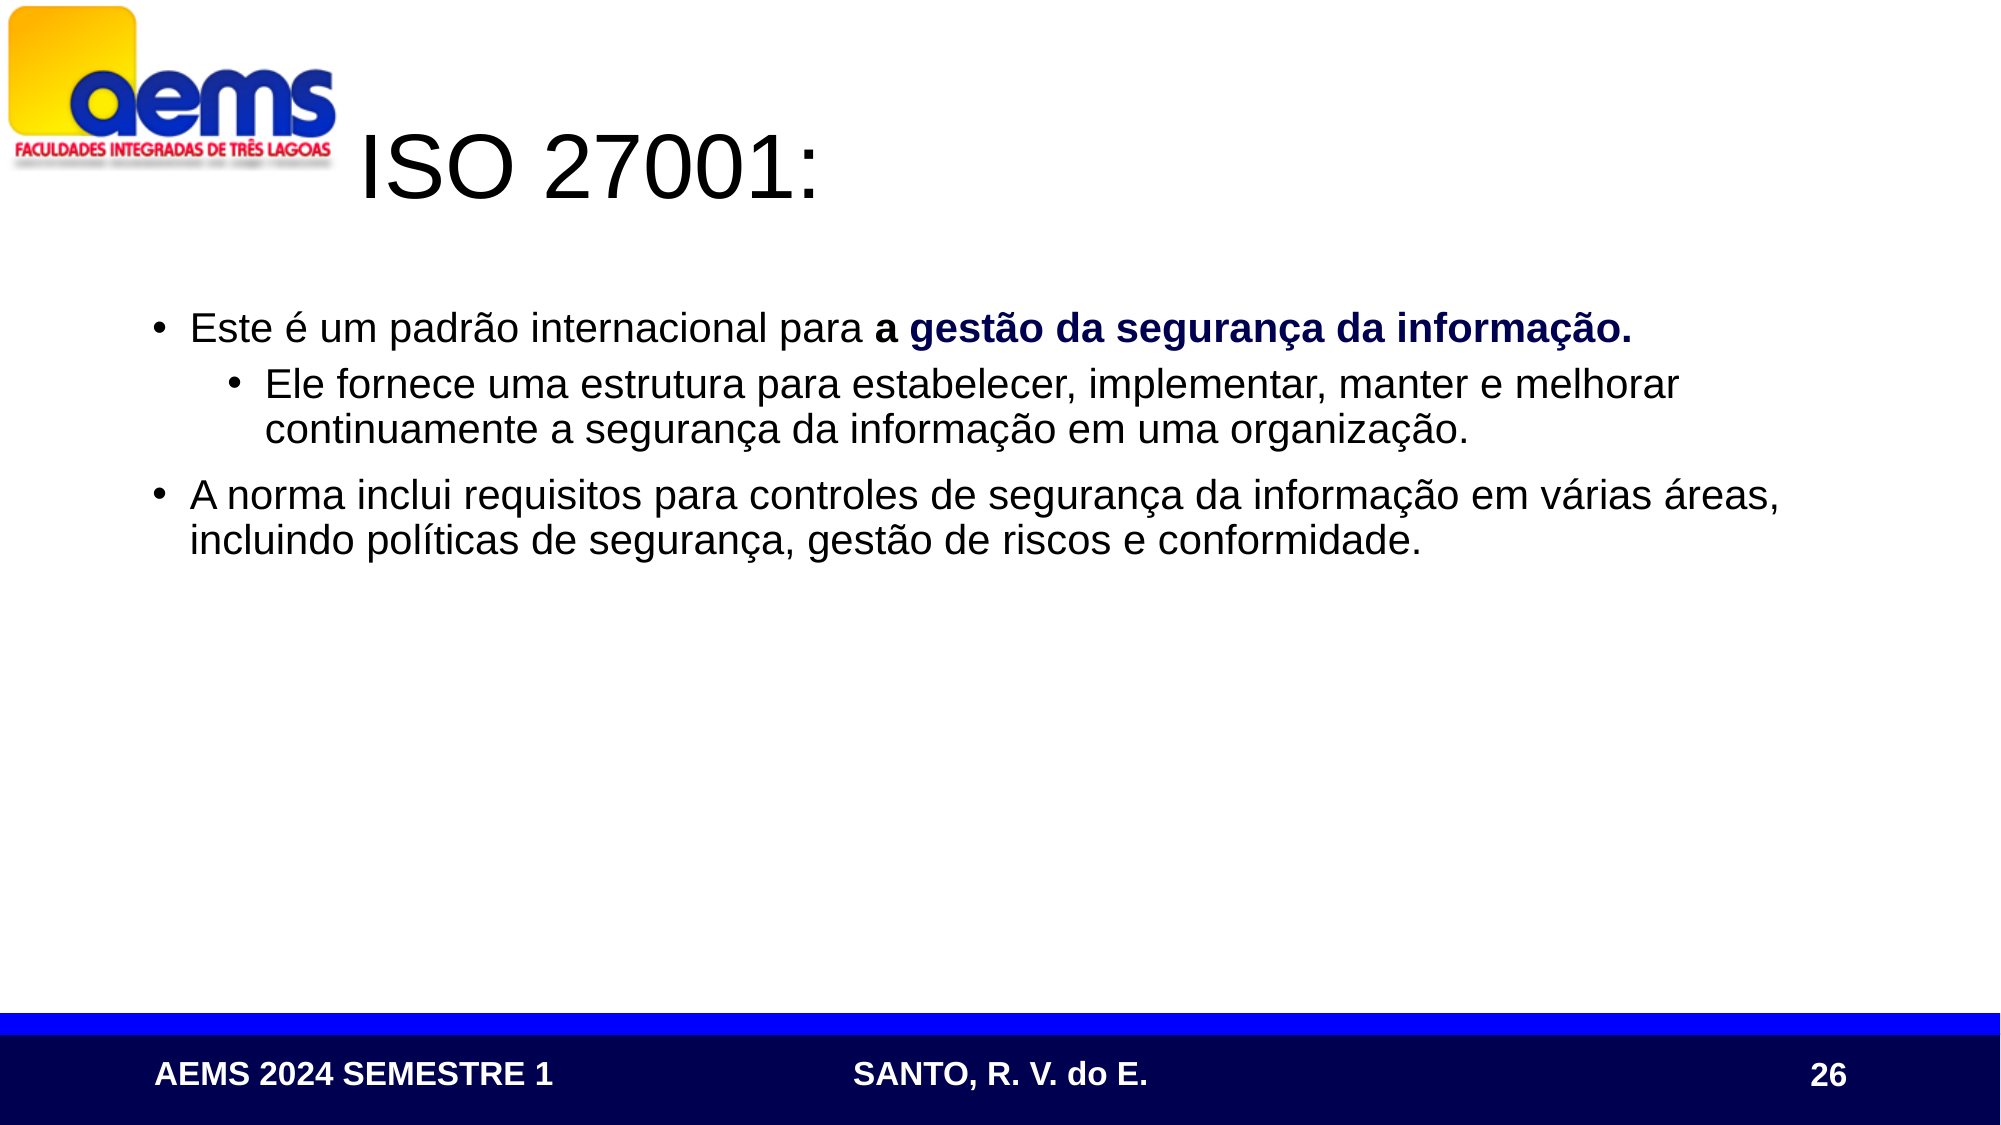

# ISO 27001:
Este é um padrão internacional para a gestão da segurança da informação.
Ele fornece uma estrutura para estabelecer, implementar, manter e melhorar continuamente a segurança da informação em uma organização.
A norma inclui requisitos para controles de segurança da informação em várias áreas, incluindo políticas de segurança, gestão de riscos e conformidade.

26